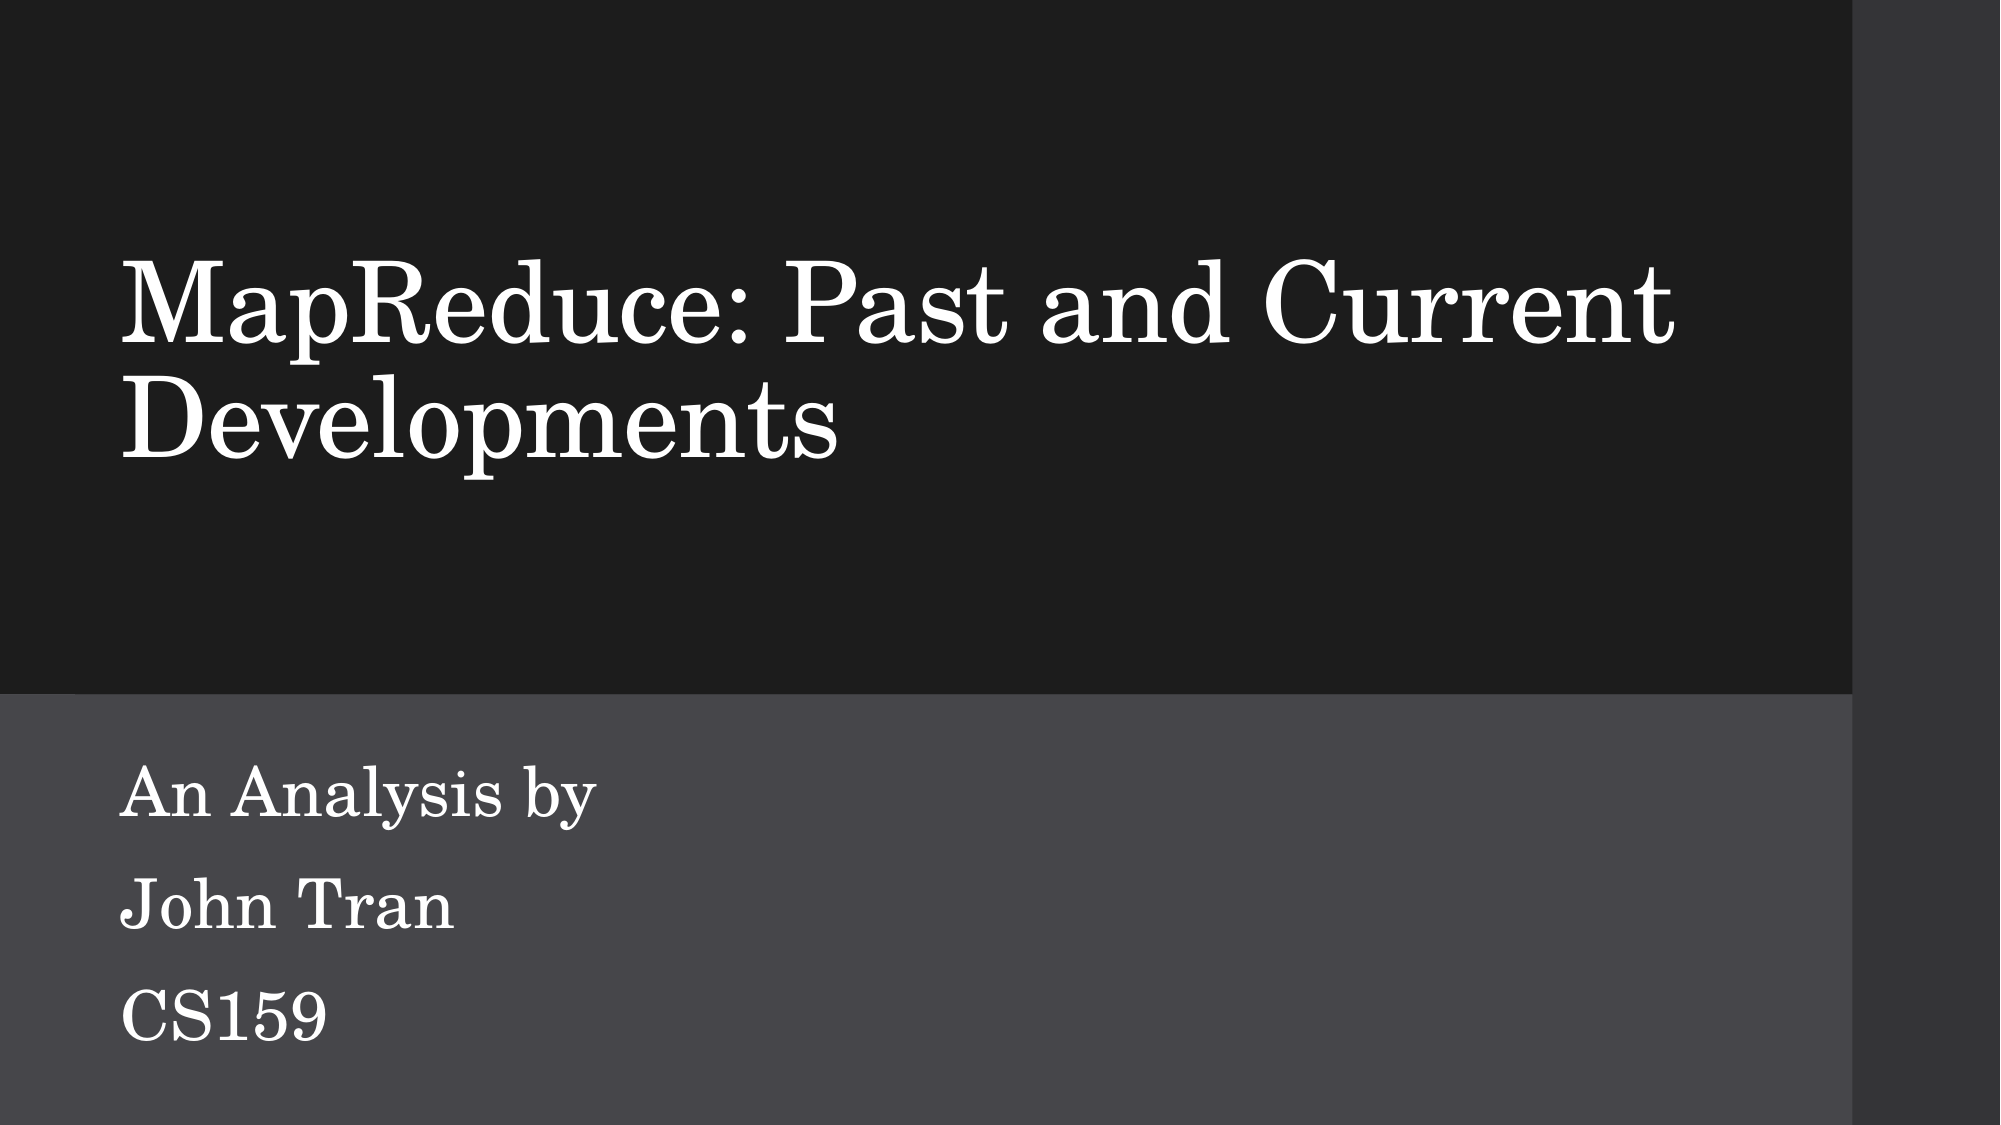

# MapReduce: Past and Current Developments

An Analysis by
John Tran
CS159